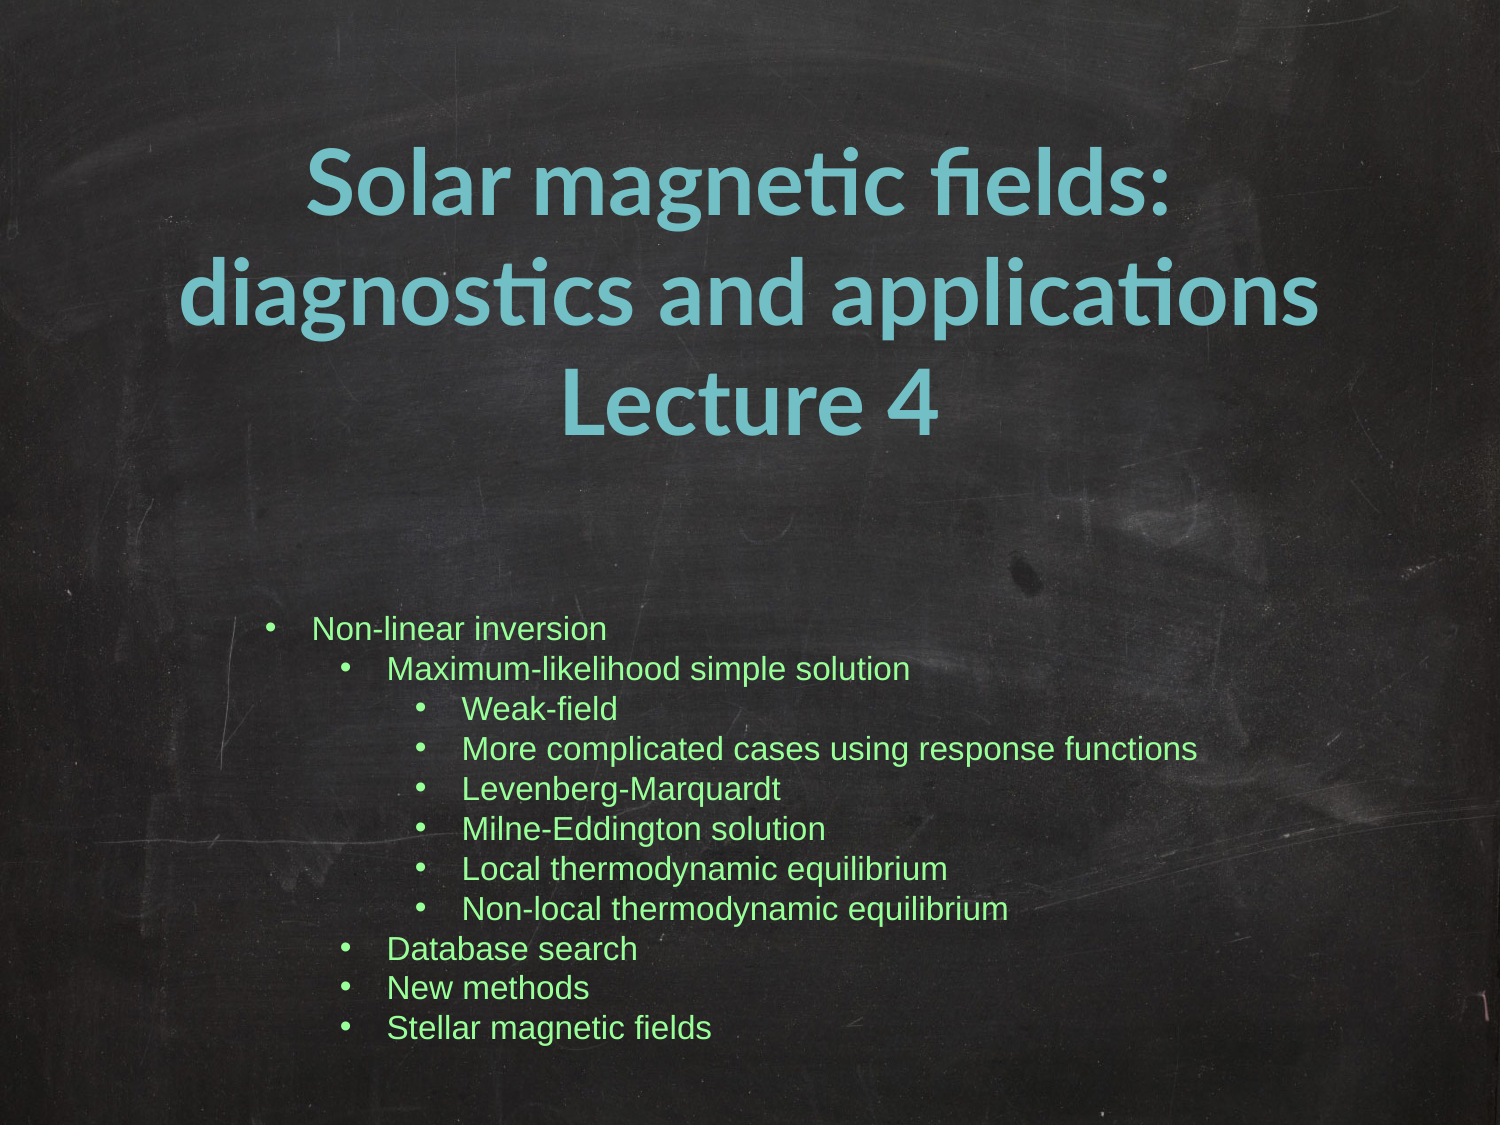

Solar magnetic fields:
diagnostics and applications
Lecture 4
Non-linear inversion
Maximum-likelihood simple solution
Weak-field
More complicated cases using response functions
Levenberg-Marquardt
Milne-Eddington solution
Local thermodynamic equilibrium
Non-local thermodynamic equilibrium
Database search
New methods
Stellar magnetic fields